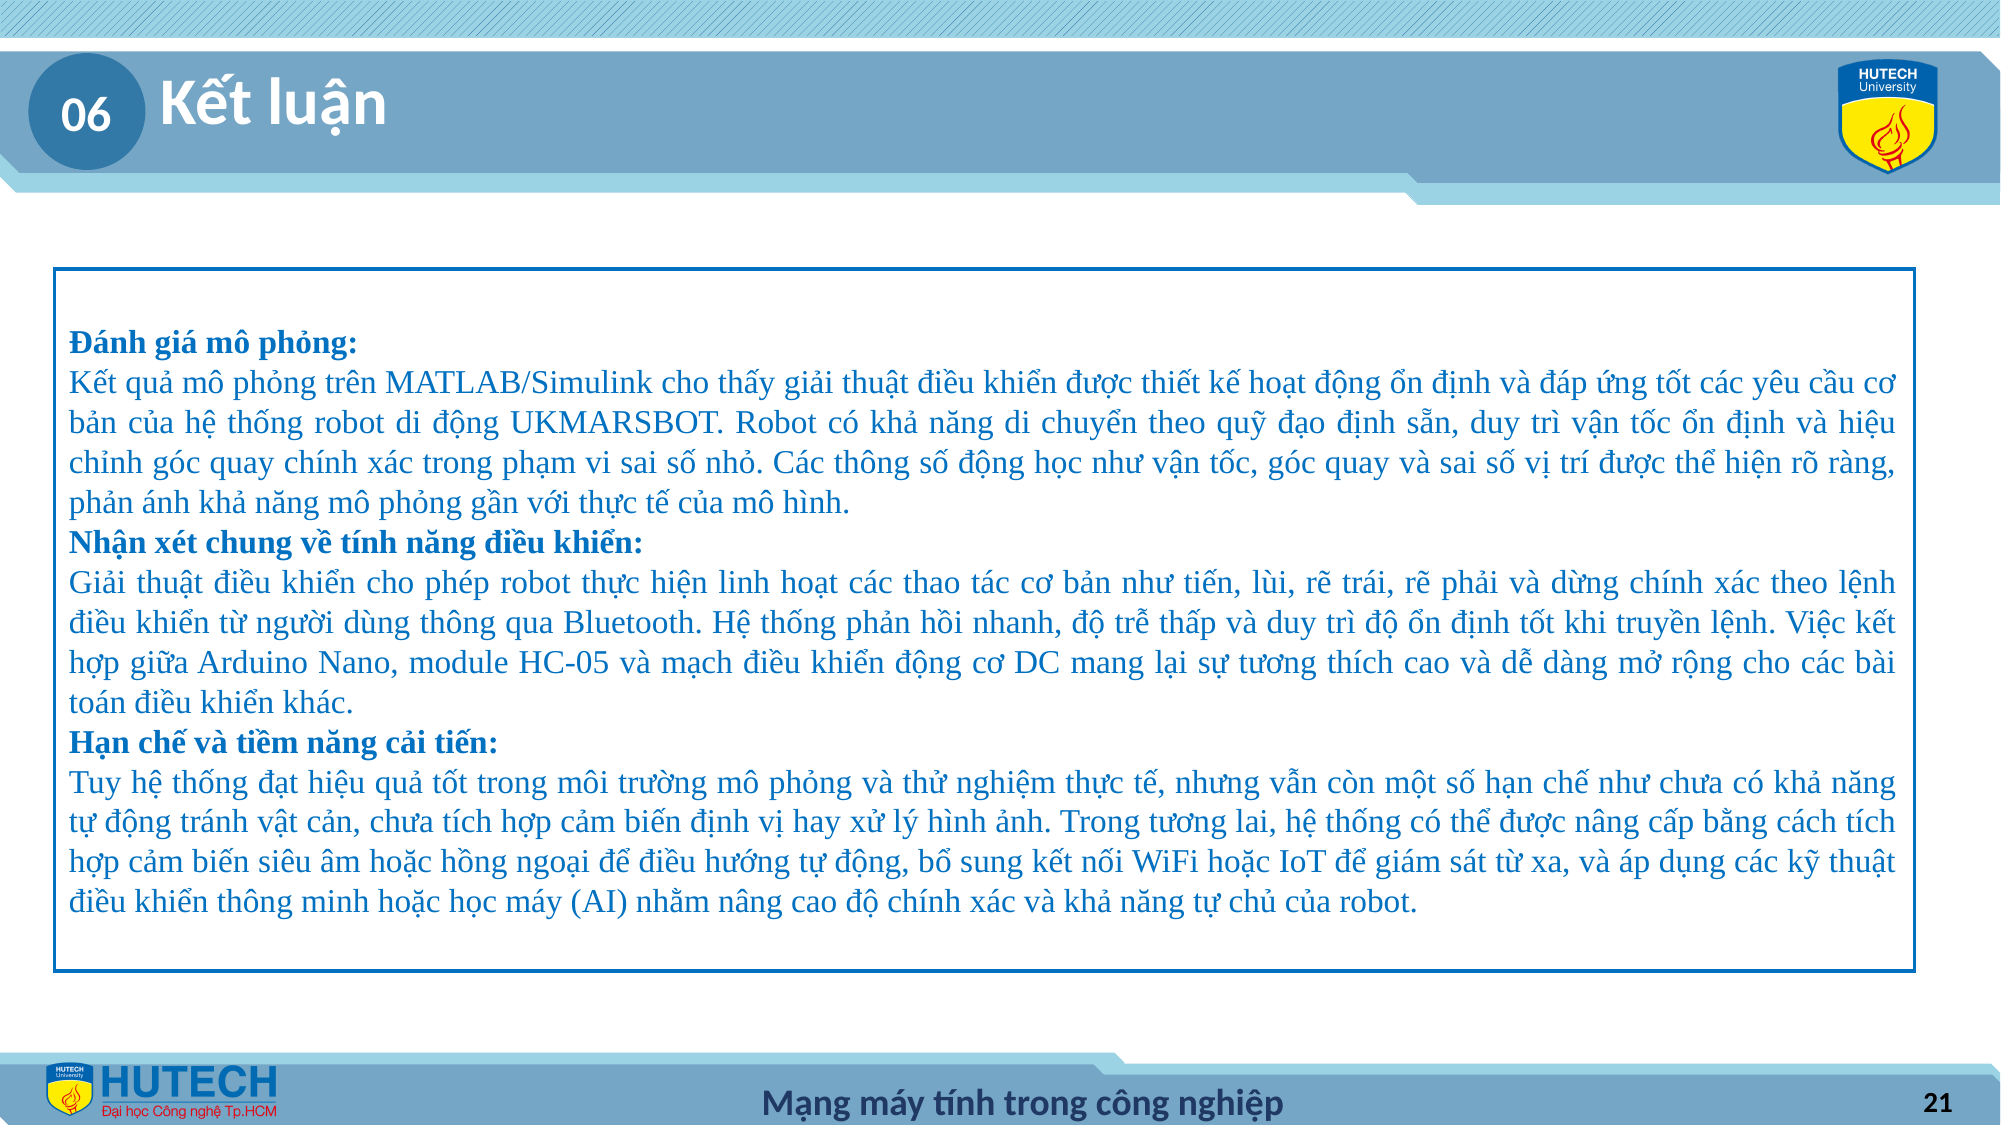

Kết luận
06
Đánh giá mô phỏng:
Kết quả mô phỏng trên MATLAB/Simulink cho thấy giải thuật điều khiển được thiết kế hoạt động ổn định và đáp ứng tốt các yêu cầu cơ bản của hệ thống robot di động UKMARSBOT. Robot có khả năng di chuyển theo quỹ đạo định sẵn, duy trì vận tốc ổn định và hiệu chỉnh góc quay chính xác trong phạm vi sai số nhỏ. Các thông số động học như vận tốc, góc quay và sai số vị trí được thể hiện rõ ràng, phản ánh khả năng mô phỏng gần với thực tế của mô hình.
Nhận xét chung về tính năng điều khiển:
Giải thuật điều khiển cho phép robot thực hiện linh hoạt các thao tác cơ bản như tiến, lùi, rẽ trái, rẽ phải và dừng chính xác theo lệnh điều khiển từ người dùng thông qua Bluetooth. Hệ thống phản hồi nhanh, độ trễ thấp và duy trì độ ổn định tốt khi truyền lệnh. Việc kết hợp giữa Arduino Nano, module HC-05 và mạch điều khiển động cơ DC mang lại sự tương thích cao và dễ dàng mở rộng cho các bài toán điều khiển khác.
Hạn chế và tiềm năng cải tiến:
Tuy hệ thống đạt hiệu quả tốt trong môi trường mô phỏng và thử nghiệm thực tế, nhưng vẫn còn một số hạn chế như chưa có khả năng tự động tránh vật cản, chưa tích hợp cảm biến định vị hay xử lý hình ảnh. Trong tương lai, hệ thống có thể được nâng cấp bằng cách tích hợp cảm biến siêu âm hoặc hồng ngoại để điều hướng tự động, bổ sung kết nối WiFi hoặc IoT để giám sát từ xa, và áp dụng các kỹ thuật điều khiển thông minh hoặc học máy (AI) nhằm nâng cao độ chính xác và khả năng tự chủ của robot.
21